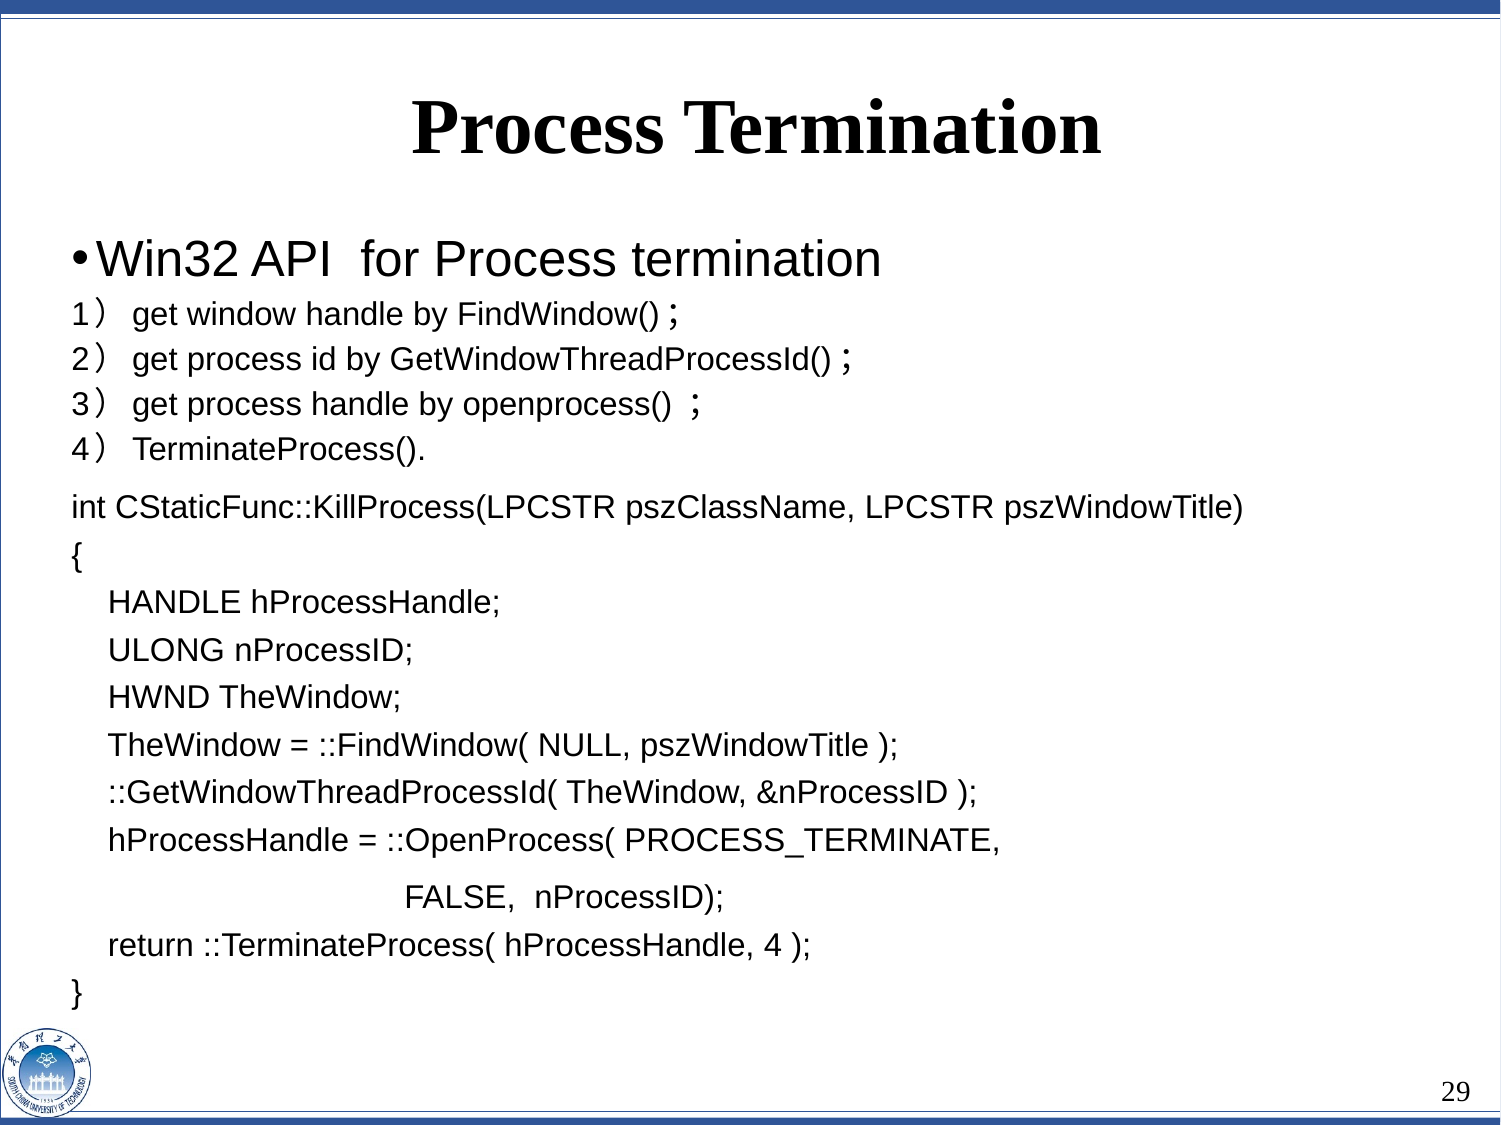

Process Termination
Win32 API  for Process termination
1）get window handle by FindWindow()；
2）get process id by GetWindowThreadProcessId()；
3）get process handle by openprocess() ；
4）TerminateProcess().
int CStaticFunc::KillProcess(LPCSTR pszClassName, LPCSTR pszWindowTitle)
{
    HANDLE hProcessHandle;  
    ULONG nProcessID;
    HWND TheWindow;
    TheWindow = ::FindWindow( NULL, pszWindowTitle );
    ::GetWindowThreadProcessId( TheWindow, &nProcessID );
    hProcessHandle = ::OpenProcess( PROCESS_TERMINATE,
                                    FALSE,  nProcessID);
    return ::TerminateProcess( hProcessHandle, 4 );
}
29